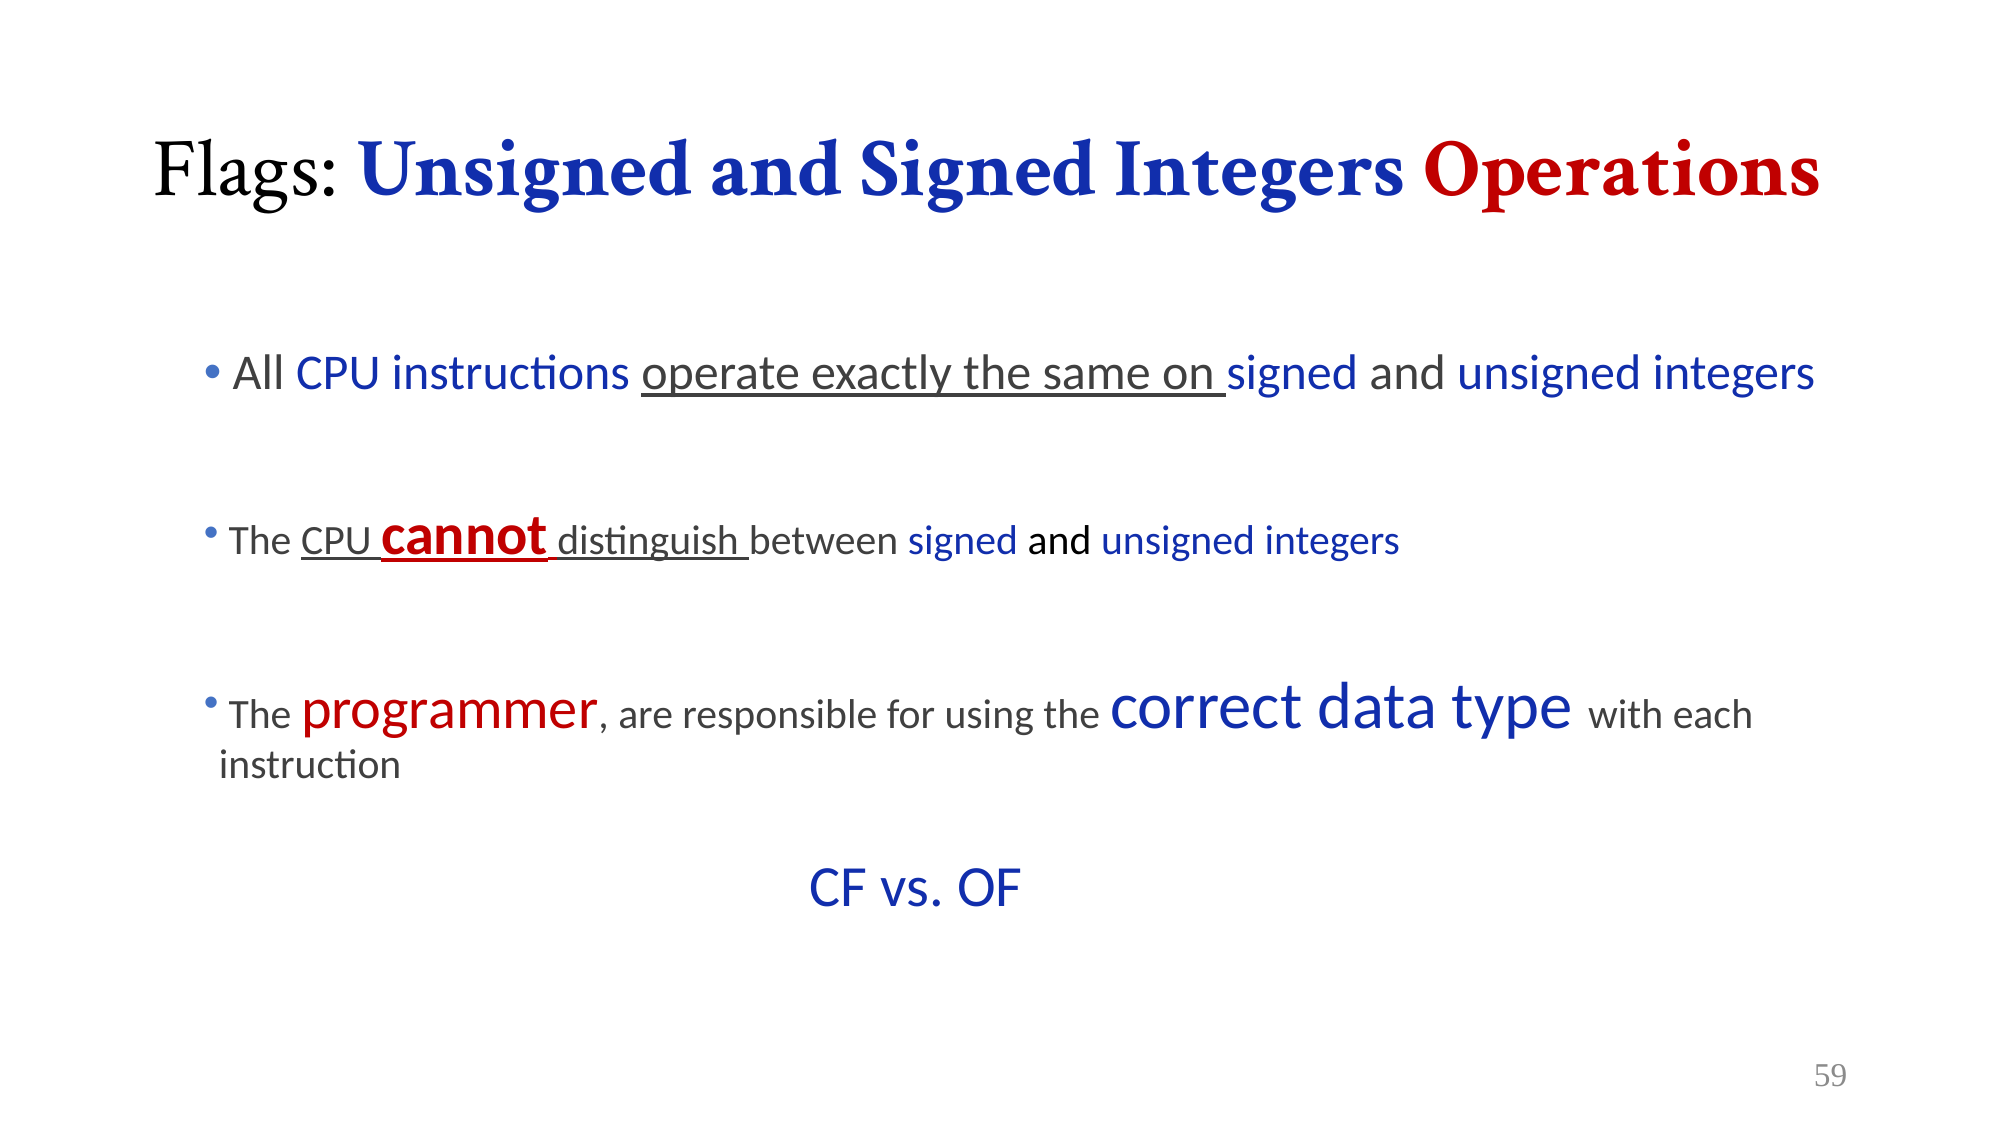

# Flags: Unsigned and Signed Integers Operations
 All CPU instructions operate exactly the same on signed and unsigned integers

 The CPU cannot distinguish between signed and unsigned integers

 The programmer, are responsible for using the correct data type with each instruction
CF vs. OF
59